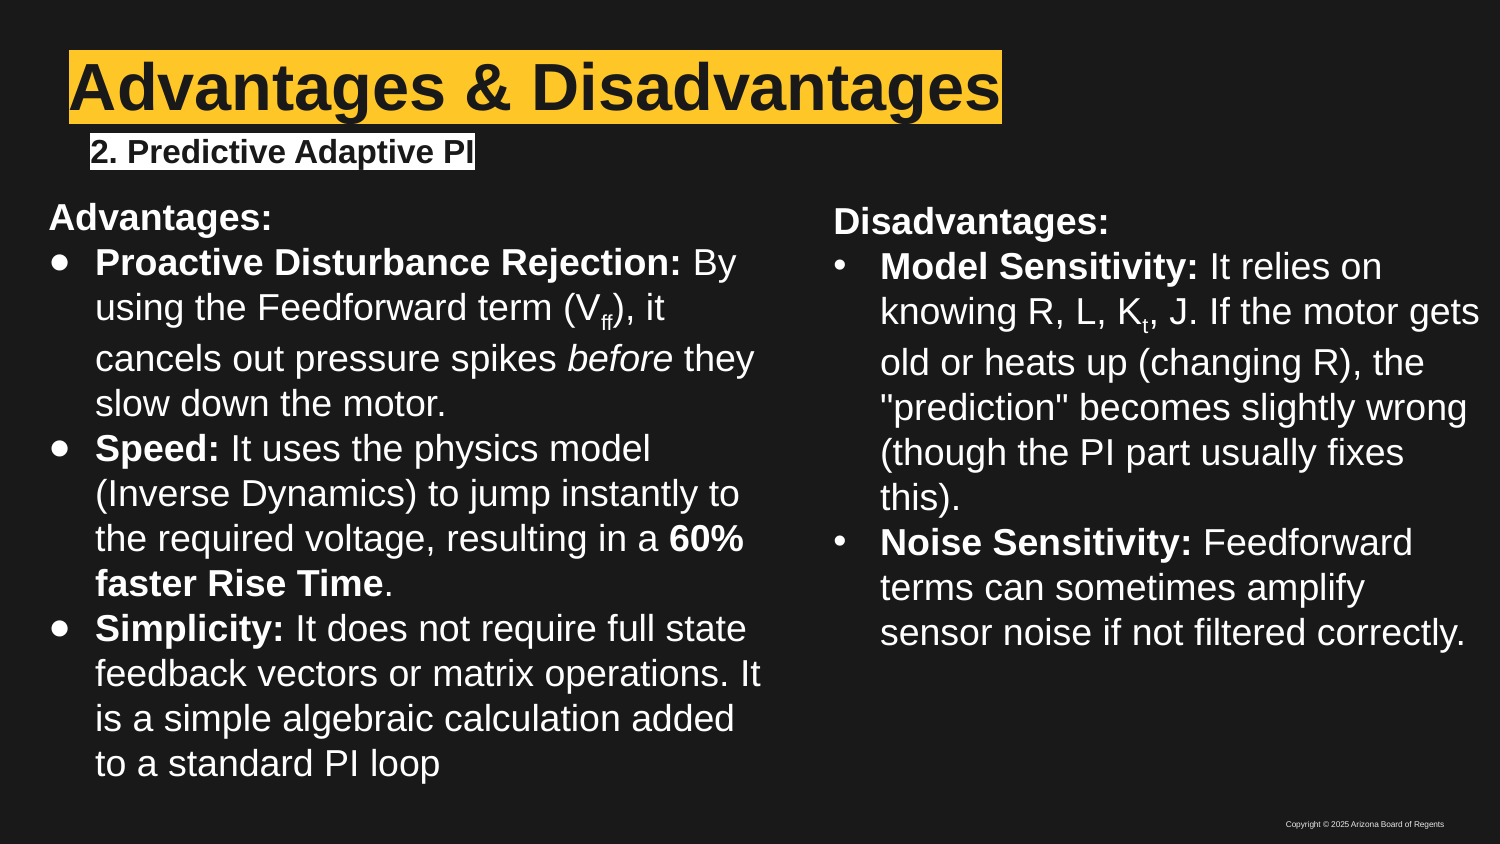

# Advantages & Disadvantages
2. Predictive Adaptive PI
Advantages:
Proactive Disturbance Rejection: By using the Feedforward term (Vff), it cancels out pressure spikes before they slow down the motor.
Speed: It uses the physics model (Inverse Dynamics) to jump instantly to the required voltage, resulting in a 60% faster Rise Time.
Simplicity: It does not require full state feedback vectors or matrix operations. It is a simple algebraic calculation added to a standard PI loop
Disadvantages:
Model Sensitivity: It relies on knowing R, L, Kt, J. If the motor gets old or heats up (changing R), the "prediction" becomes slightly wrong (though the PI part usually fixes this).
Noise Sensitivity: Feedforward terms can sometimes amplify sensor noise if not filtered correctly.